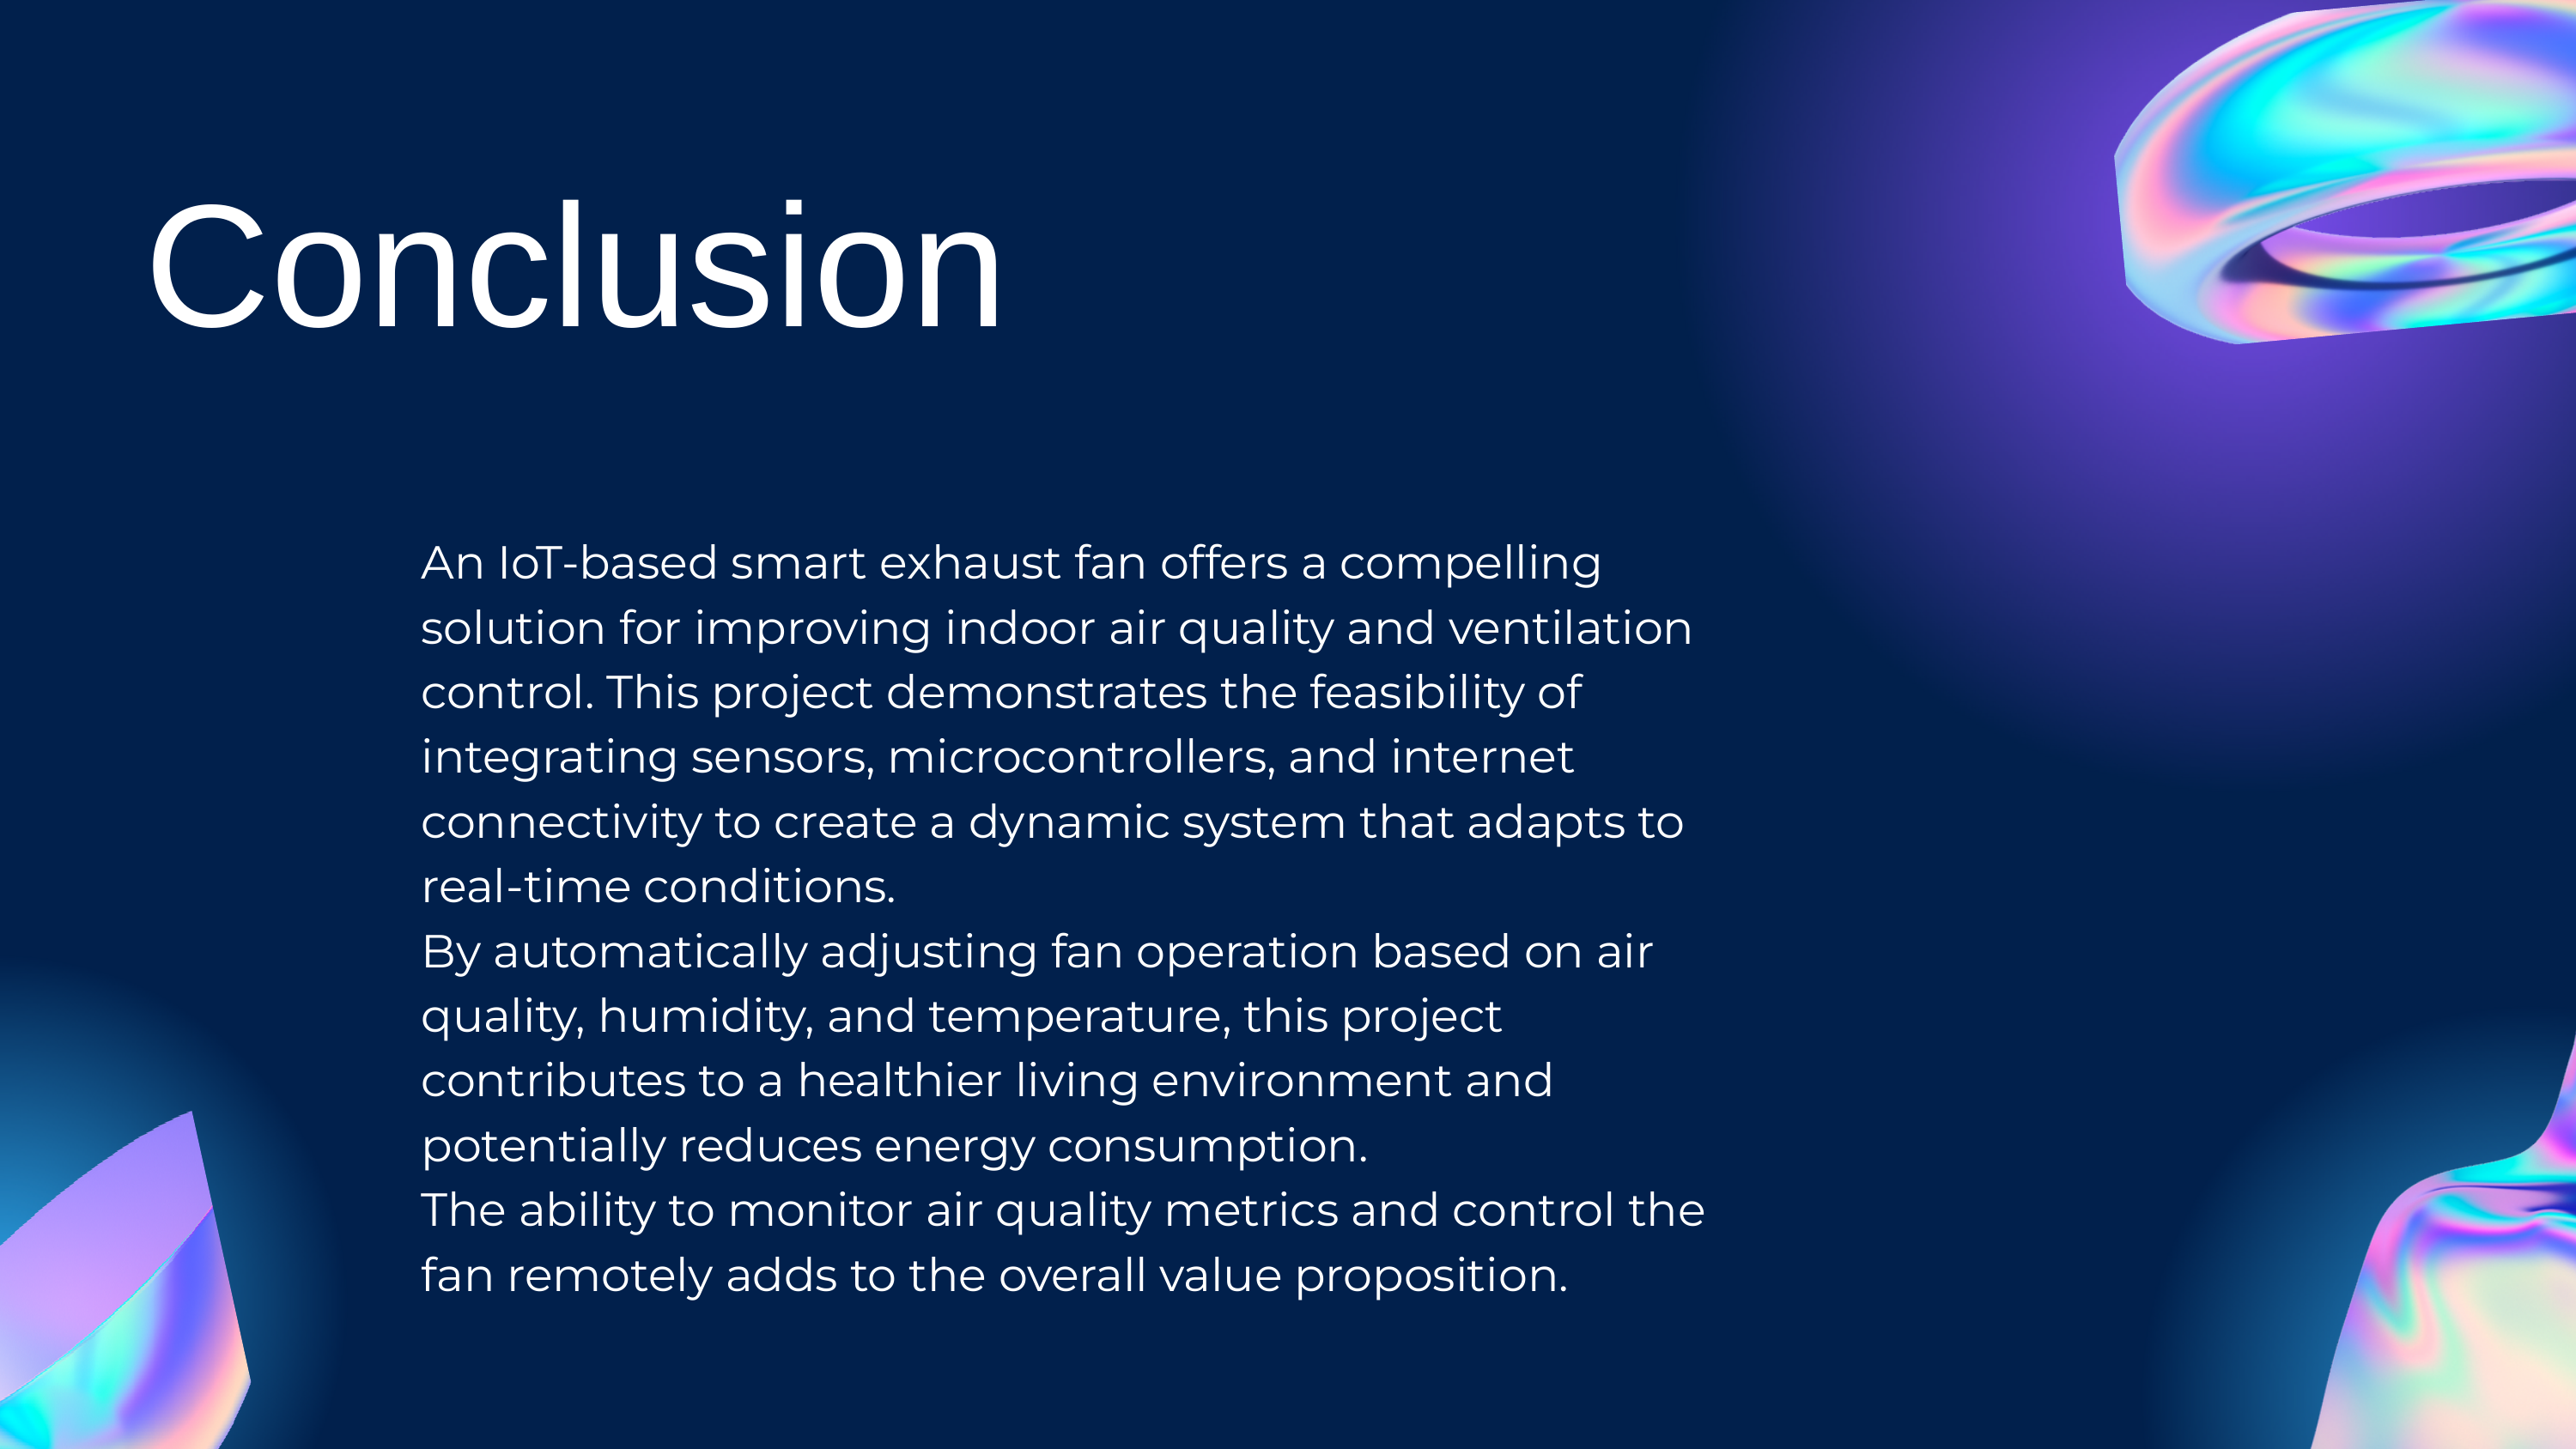

Conclusion
An IoT-based smart exhaust fan offers a compelling solution for improving indoor air quality and ventilation control. This project demonstrates the feasibility of integrating sensors, microcontrollers, and internet connectivity to create a dynamic system that adapts to real-time conditions.
By automatically adjusting fan operation based on air quality, humidity, and temperature, this project contributes to a healthier living environment and potentially reduces energy consumption.
The ability to monitor air quality metrics and control the fan remotely adds to the overall value proposition.